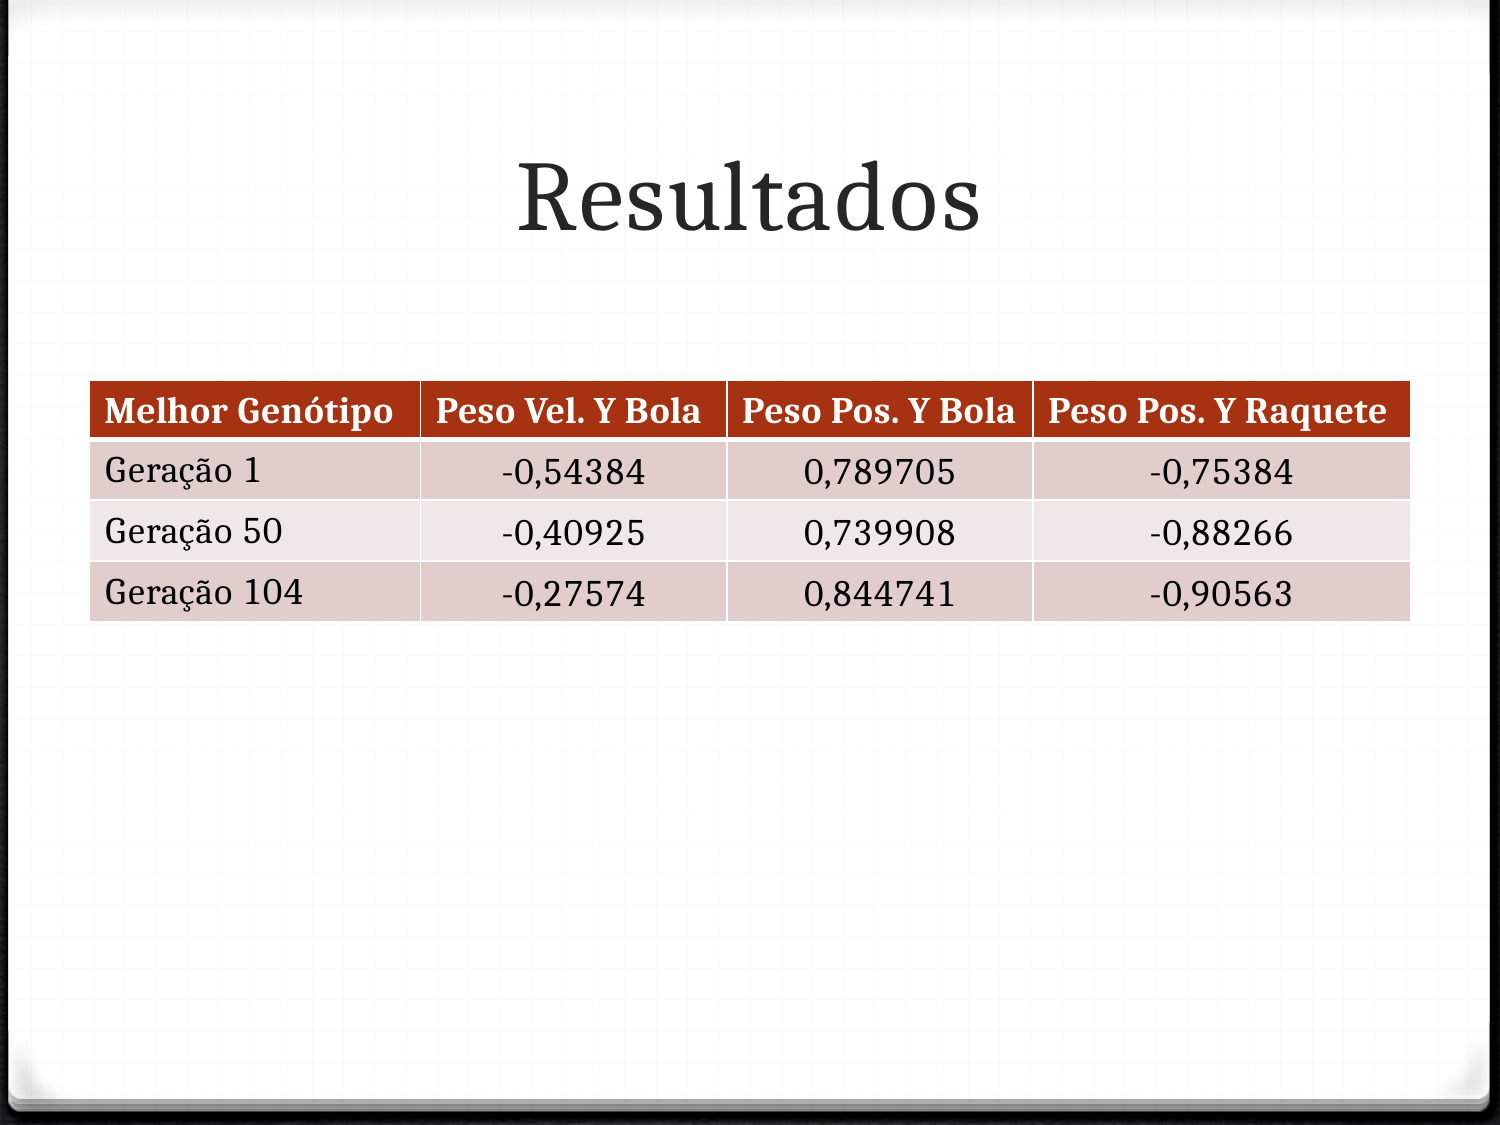

# Resultados
| Melhor Genótipo | Peso Vel. Y Bola | Peso Pos. Y Bola | Peso Pos. Y Raquete |
| --- | --- | --- | --- |
| Geração 1 | -0,54384 | 0,789705 | -0,75384 |
| Geração 50 | -0,40925 | 0,739908 | -0,88266 |
| Geração 104 | -0,27574 | 0,844741 | -0,90563 |